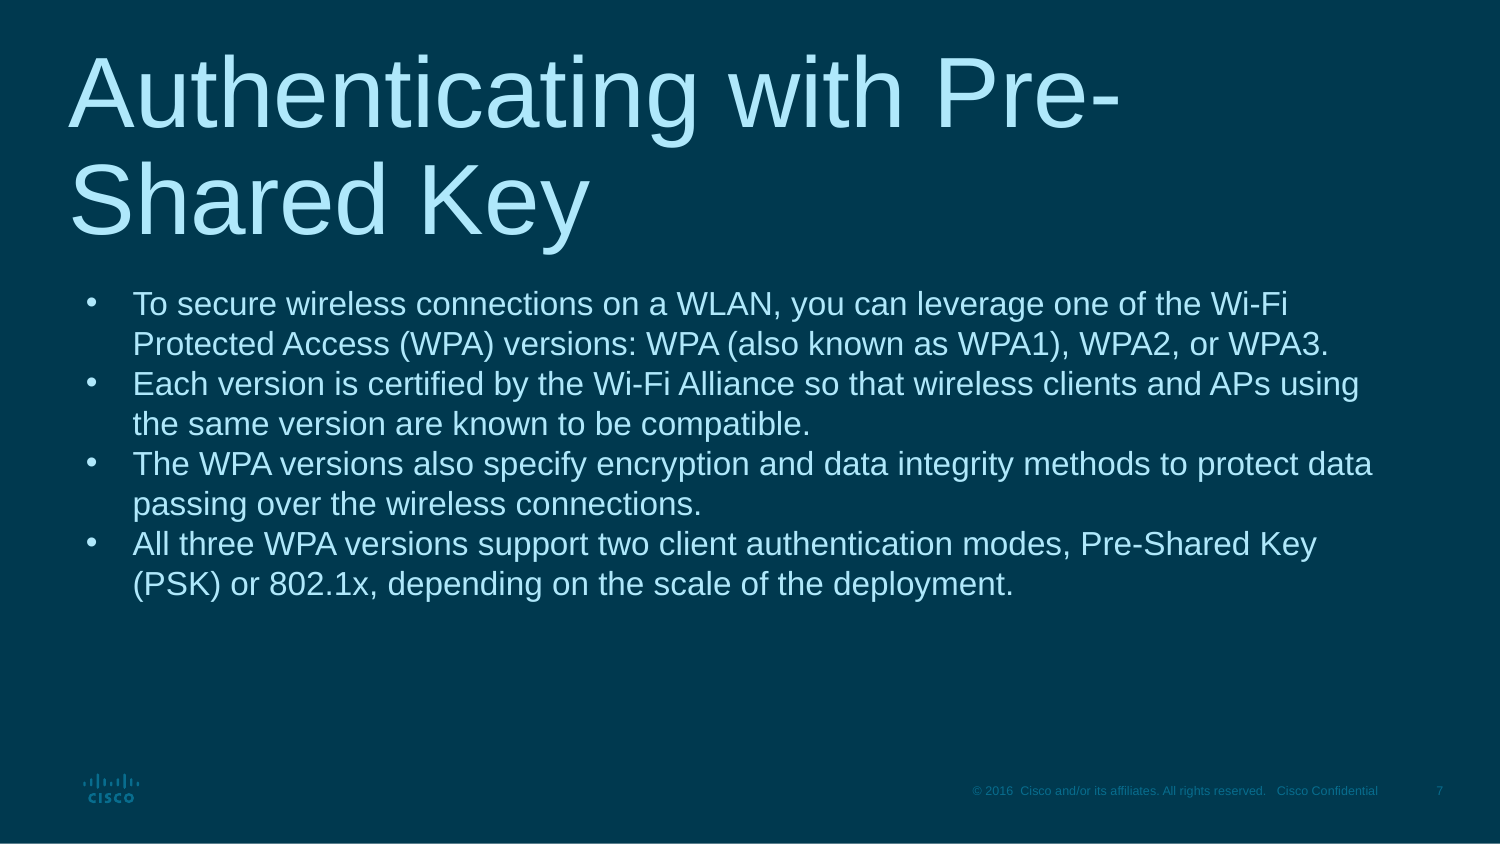

# Authenticating with Pre-Shared Key
To secure wireless connections on a WLAN, you can leverage one of the Wi-Fi Protected Access (WPA) versions: WPA (also known as WPA1), WPA2, or WPA3.
Each version is certified by the Wi-Fi Alliance so that wireless clients and APs using the same version are known to be compatible.
The WPA versions also specify encryption and data integrity methods to protect data passing over the wireless connections.
All three WPA versions support two client authentication modes, Pre-Shared Key (PSK) or 802.1x, depending on the scale of the deployment.